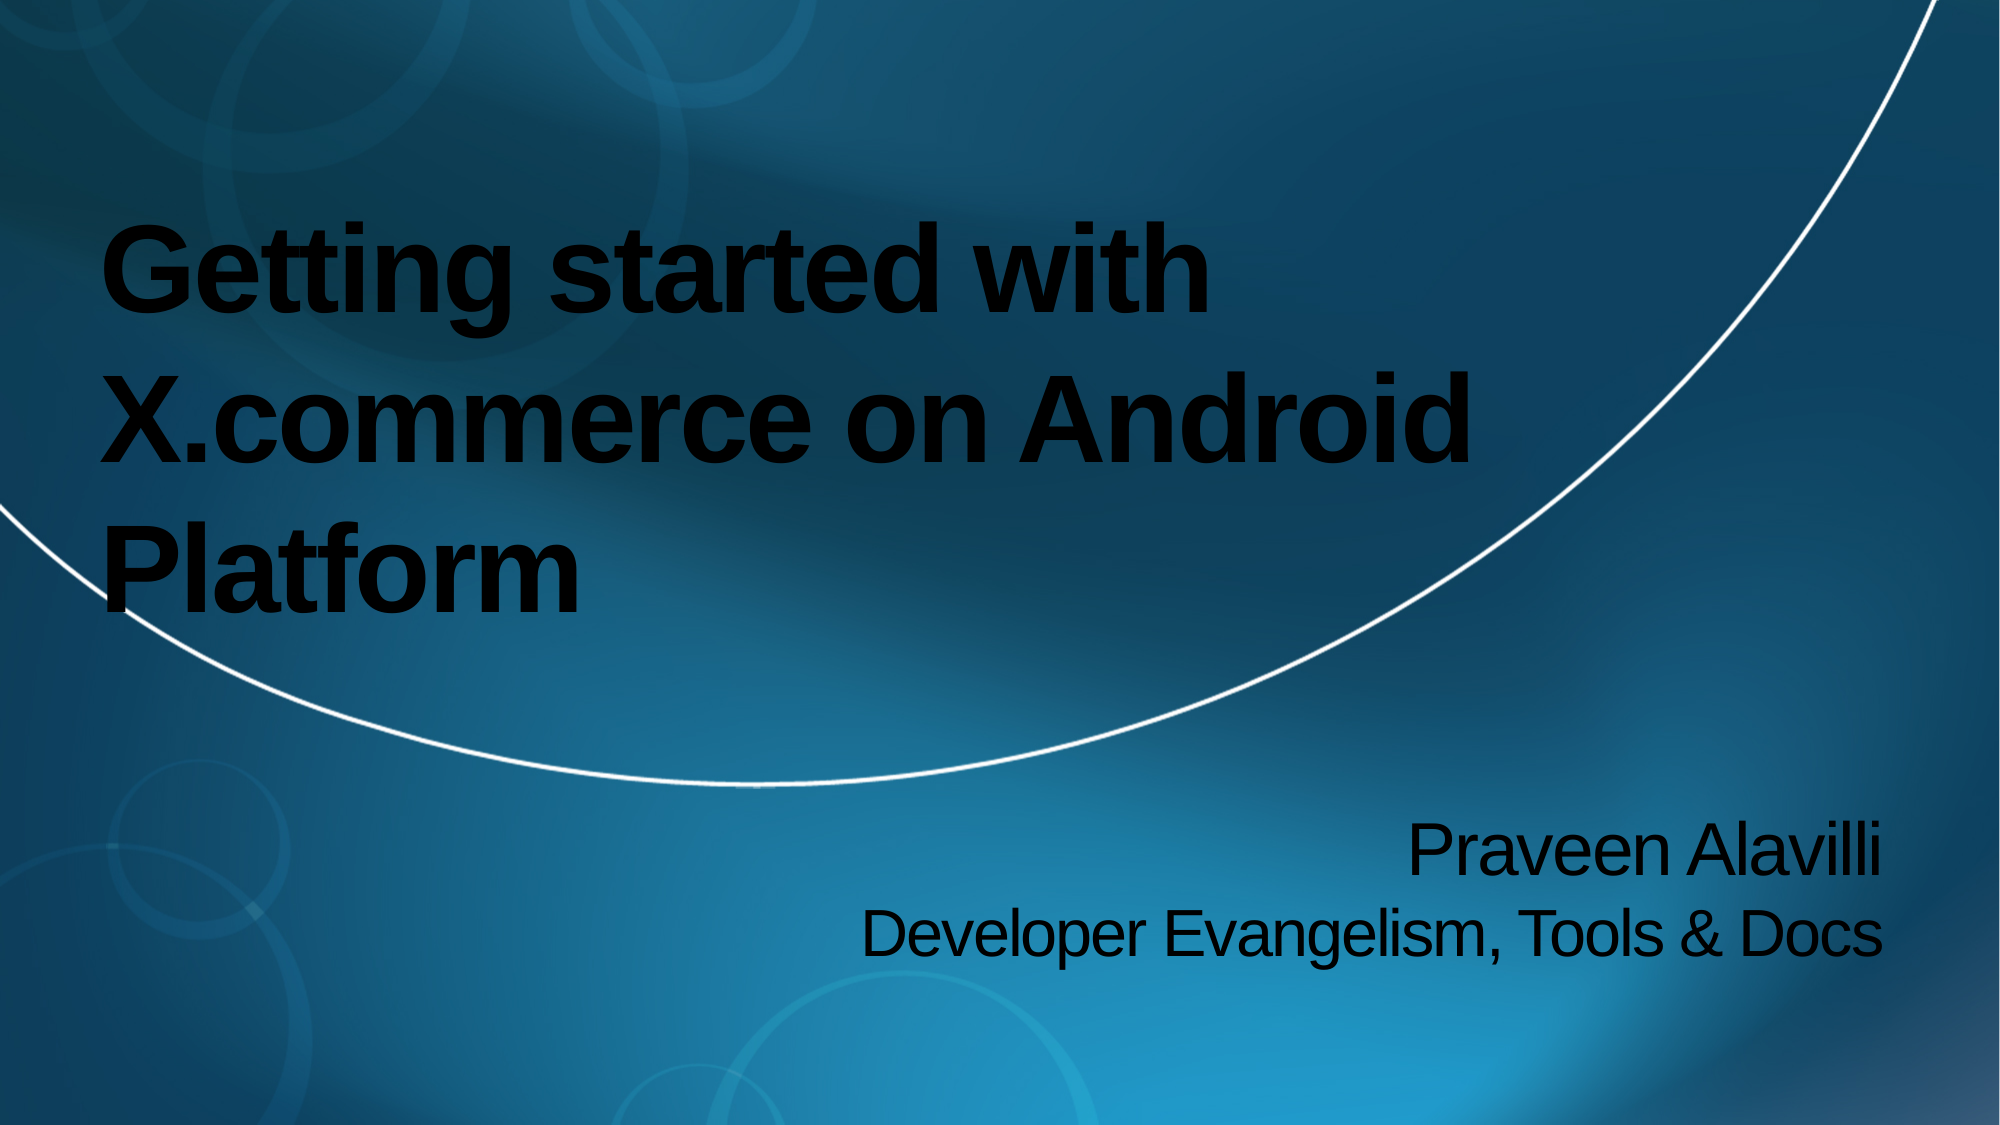

# Getting started with X.commerce on Android Platform
Praveen Alavilli
Developer Evangelism, Tools & Docs